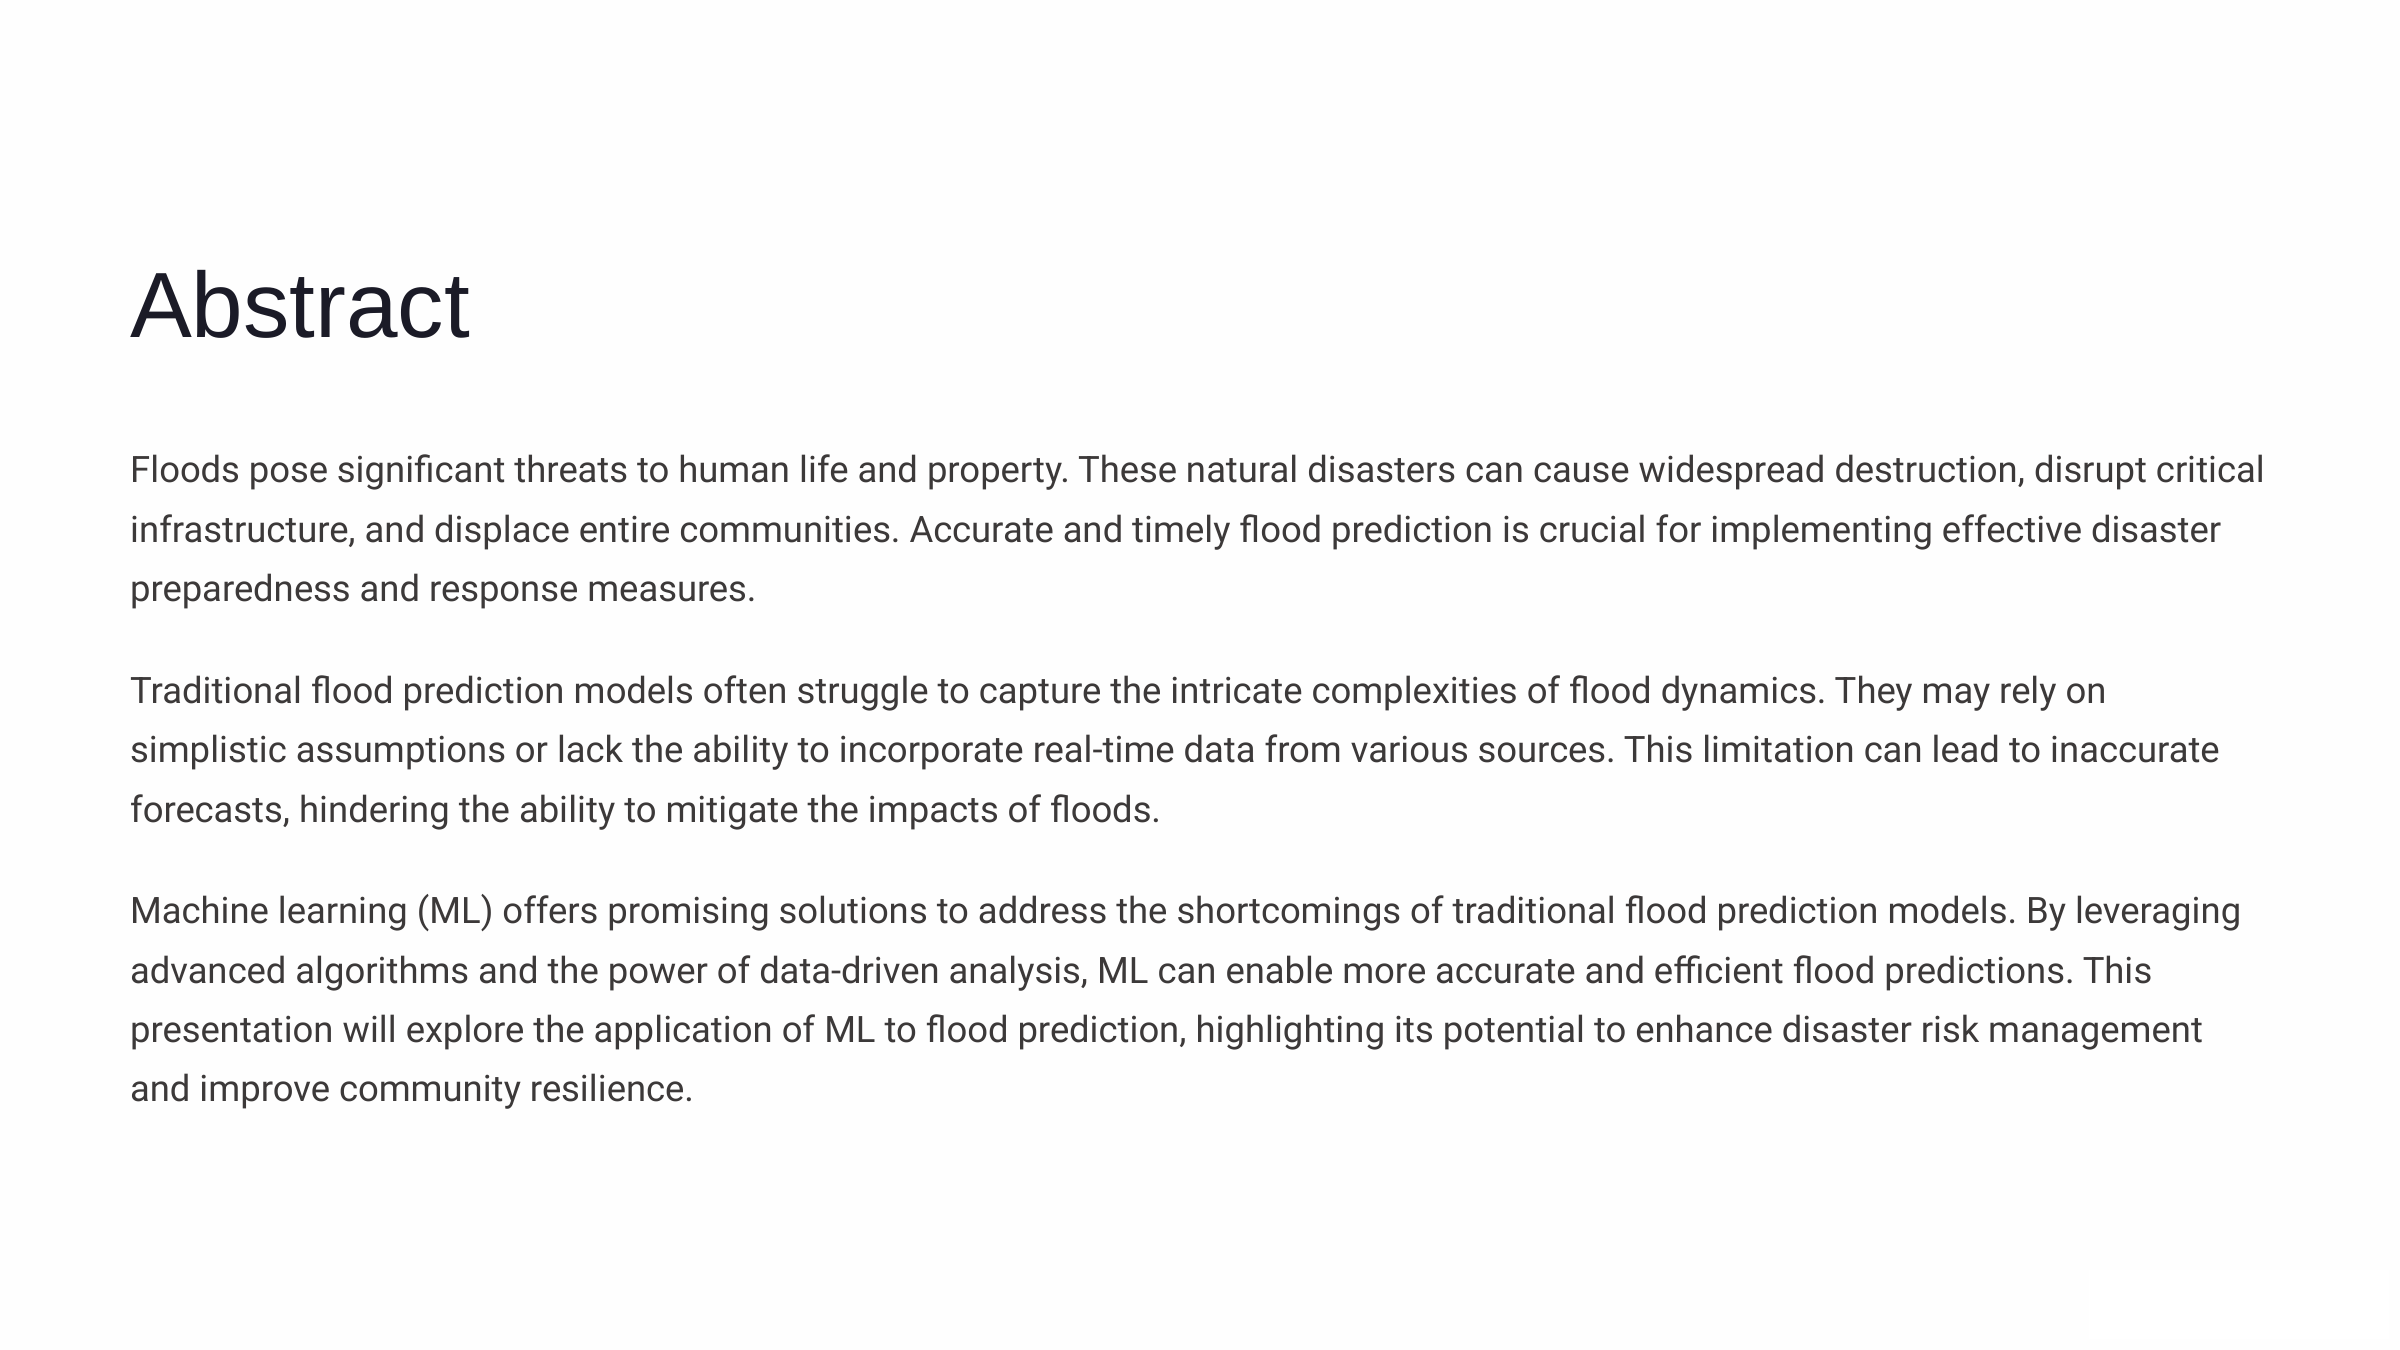

Abstract
Floods pose significant threats to human life and property. These natural disasters can cause widespread destruction, disrupt critical infrastructure, and displace entire communities. Accurate and timely flood prediction is crucial for implementing effective disaster preparedness and response measures.
Traditional flood prediction models often struggle to capture the intricate complexities of flood dynamics. They may rely on simplistic assumptions or lack the ability to incorporate real-time data from various sources. This limitation can lead to inaccurate forecasts, hindering the ability to mitigate the impacts of floods.
Machine learning (ML) offers promising solutions to address the shortcomings of traditional flood prediction models. By leveraging advanced algorithms and the power of data-driven analysis, ML can enable more accurate and efficient flood predictions. This presentation will explore the application of ML to flood prediction, highlighting its potential to enhance disaster risk management and improve community resilience.